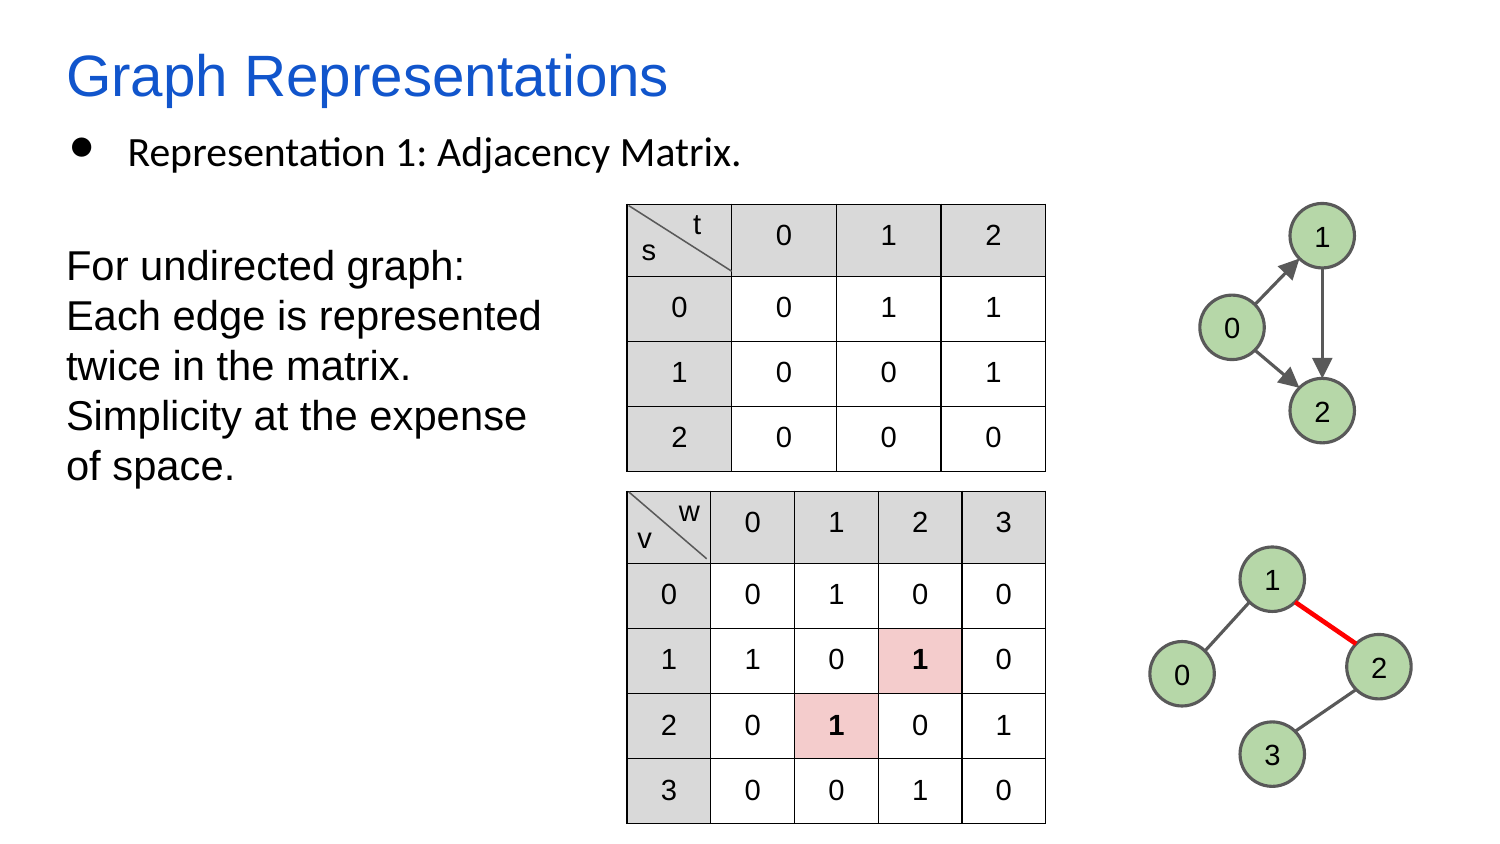

# Graph Representations
Representation 1: Adjacency Matrix.
t
1
|  | 0 | 1 | 2 |
| --- | --- | --- | --- |
| 0 | 0 | 1 | 1 |
| 1 | 0 | 0 | 1 |
| 2 | 0 | 0 | 0 |
s
For undirected graph: Each edge is represented twice in the matrix. Simplicity at the expense of space.
0
2
w
|  | 0 | 1 | 2 | 3 |
| --- | --- | --- | --- | --- |
| 0 | 0 | 1 | 0 | 0 |
| 1 | 1 | 0 | 1 | 0 |
| 2 | 0 | 1 | 0 | 1 |
| 3 | 0 | 0 | 1 | 0 |
v
1
2
0
3